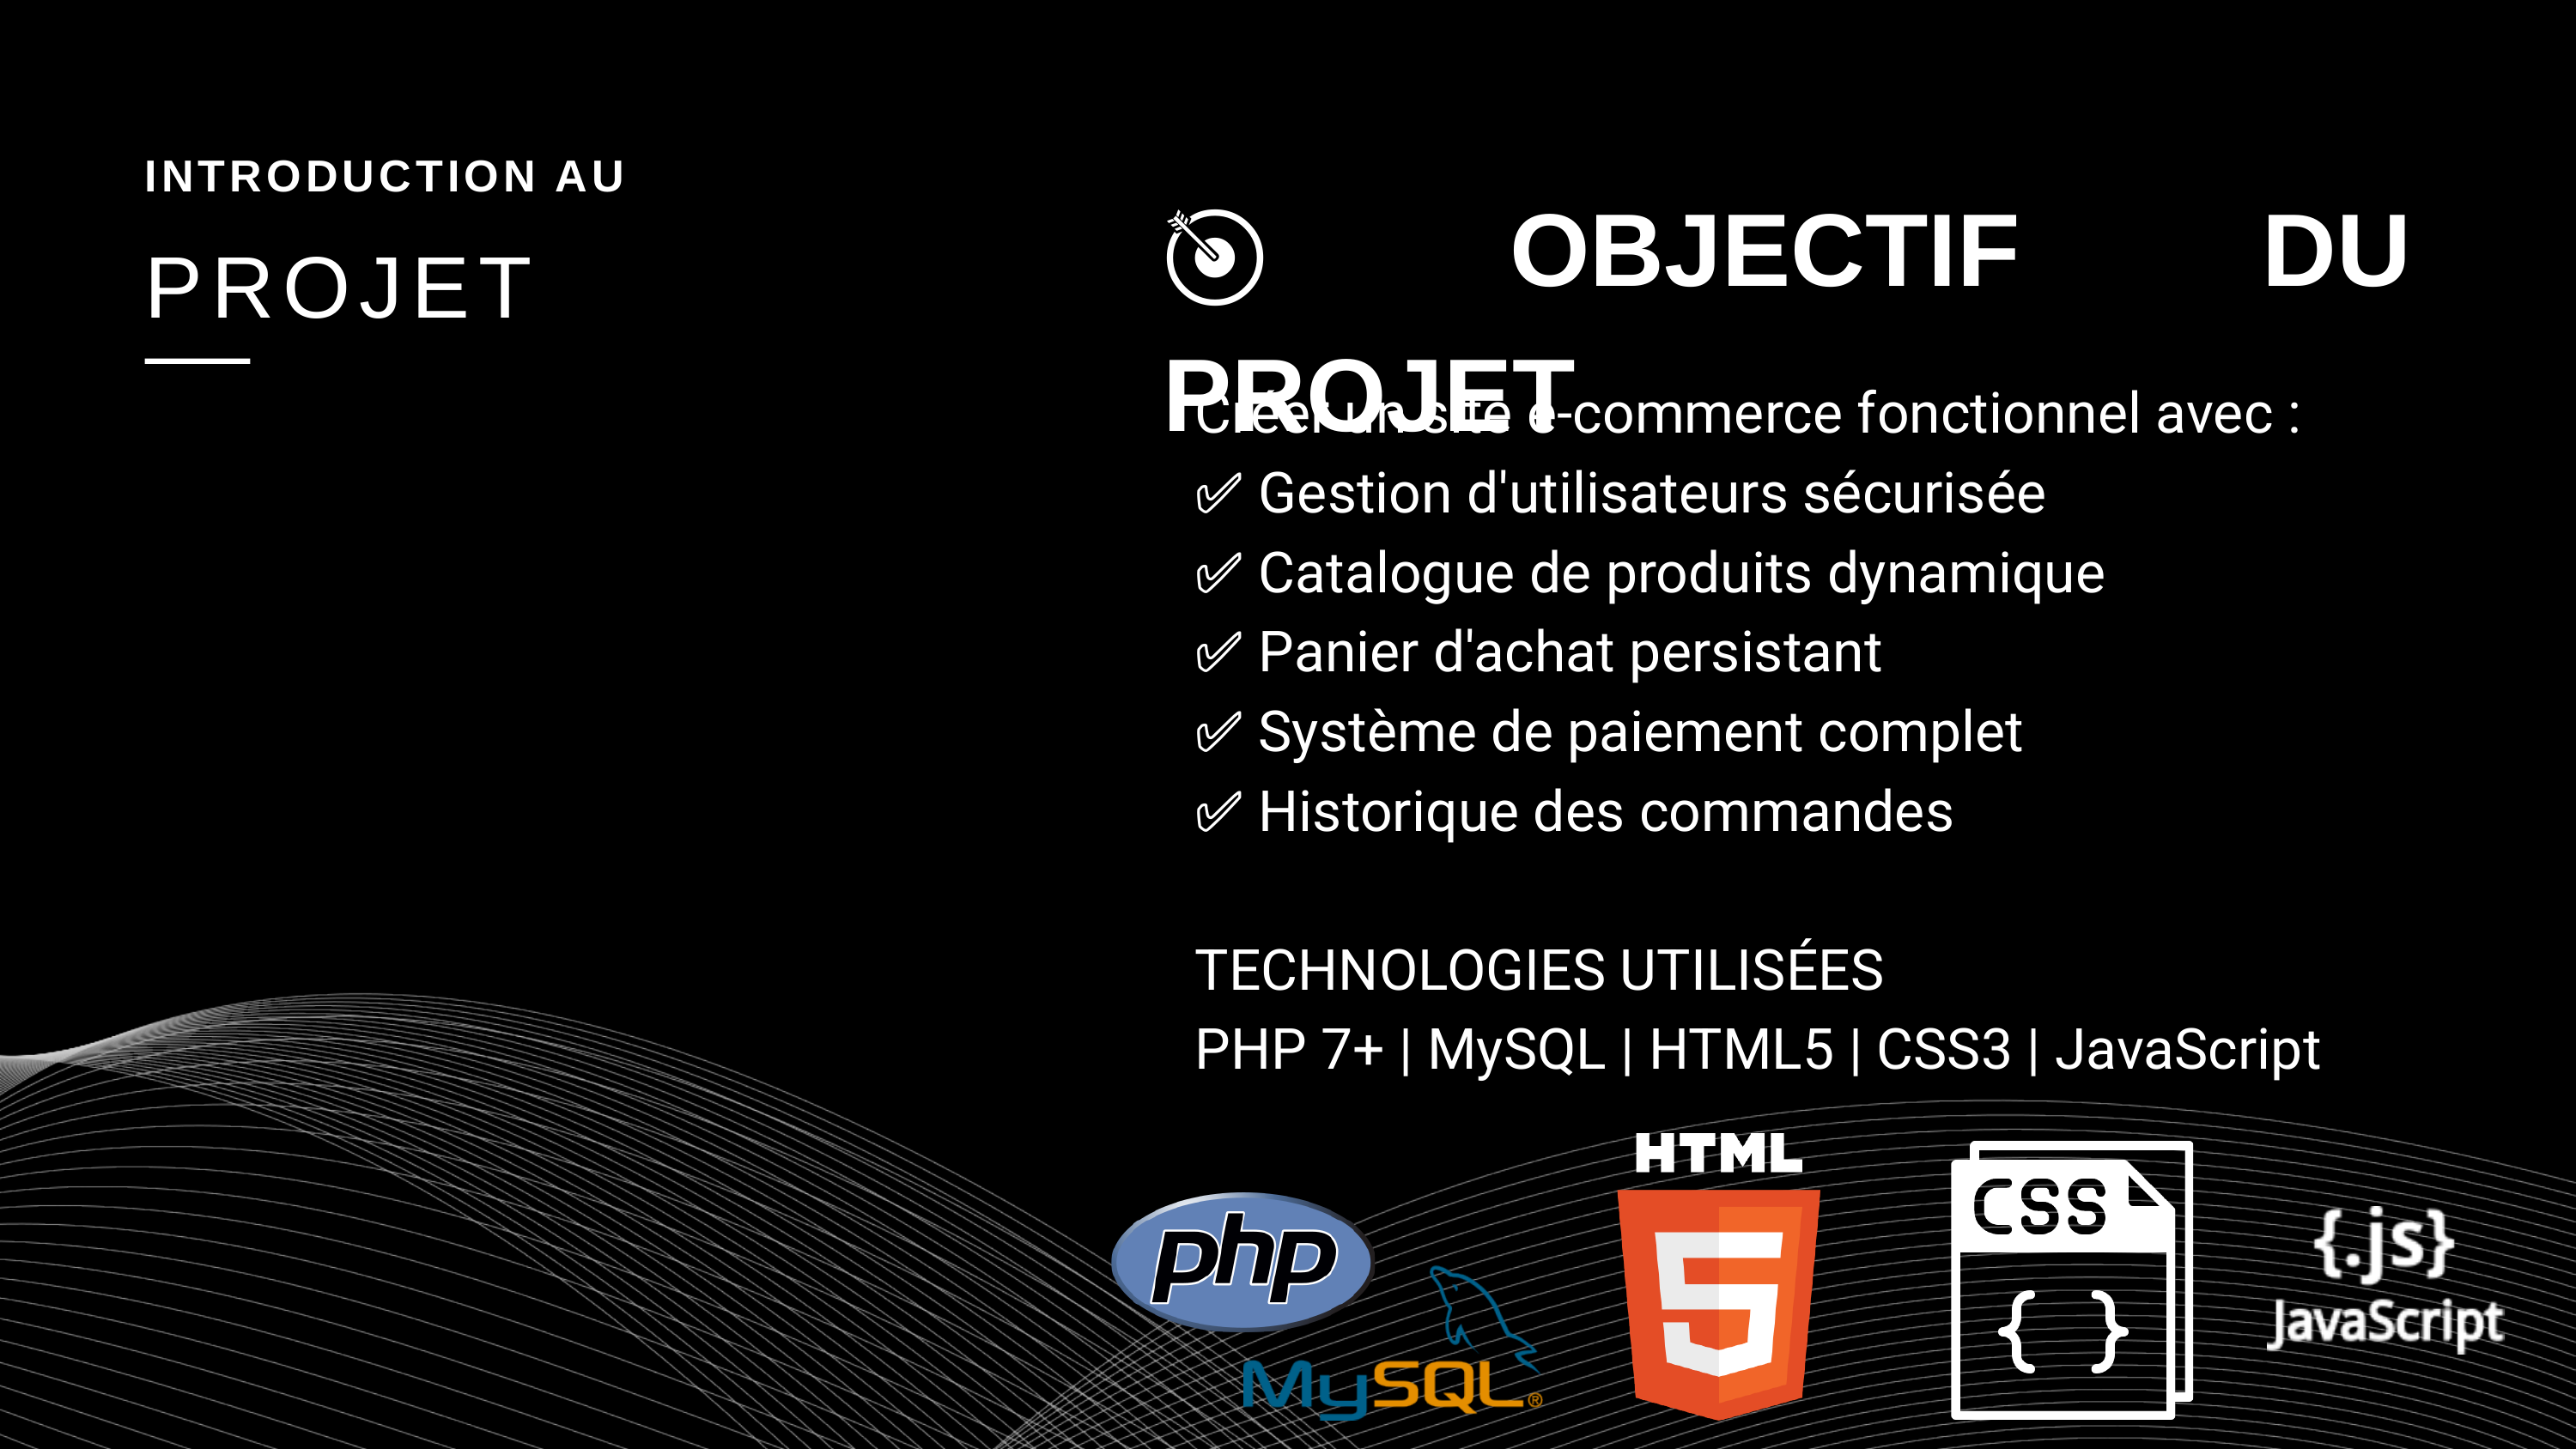

INTRODUCTION AU
PROJET
🎯 OBJECTIF DU PROJET

Créer un site e-commerce fonctionnel avec :
✅ Gestion d'utilisateurs sécurisée
✅ Catalogue de produits dynamique
✅ Panier d'achat persistant
✅ Système de paiement complet
✅ Historique des commandes

TECHNOLOGIES UTILISÉES
PHP 7+ | MySQL | HTML5 | CSS3 | JavaScript